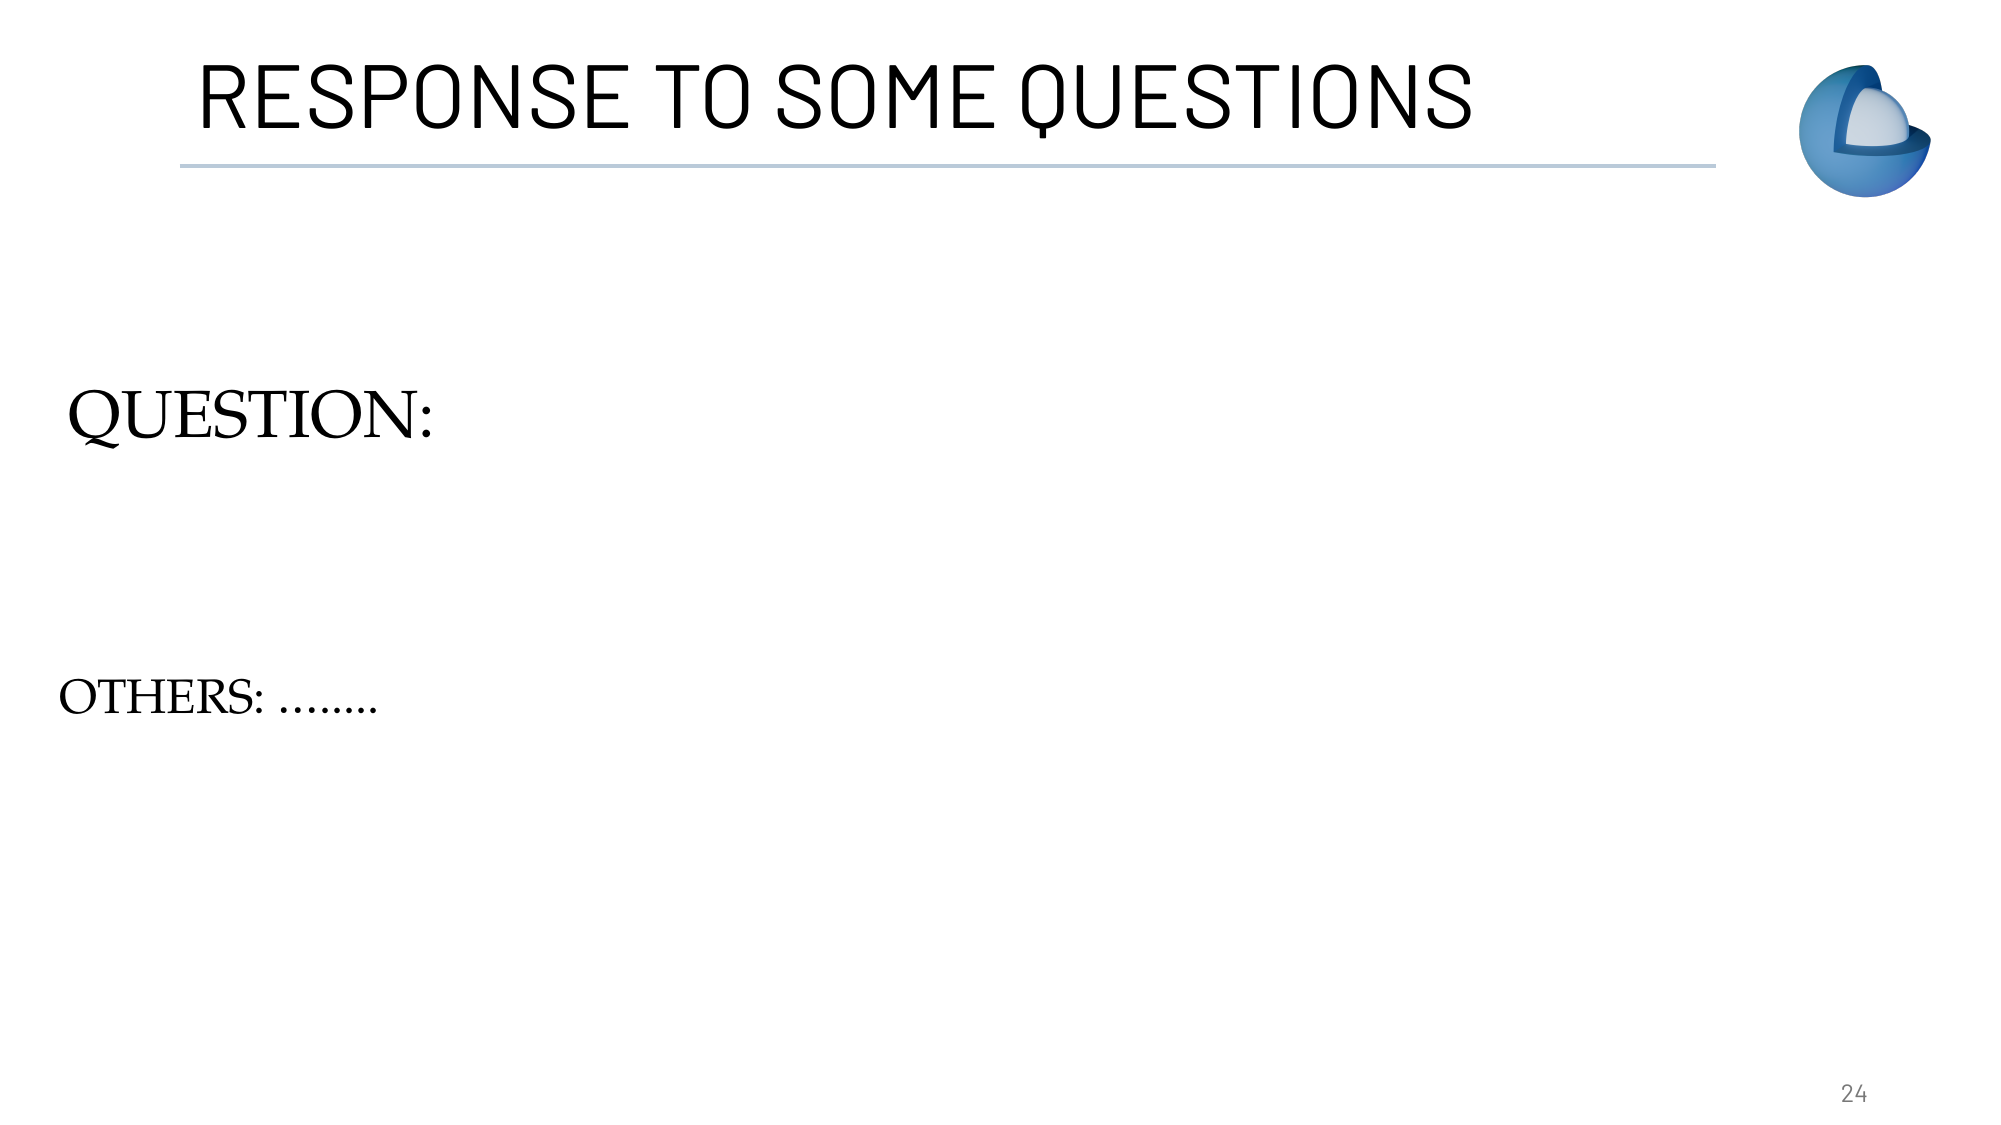

# RESPONSE TO SOME QUESTIONS
QUESTION:
OTHERS: ….....
24